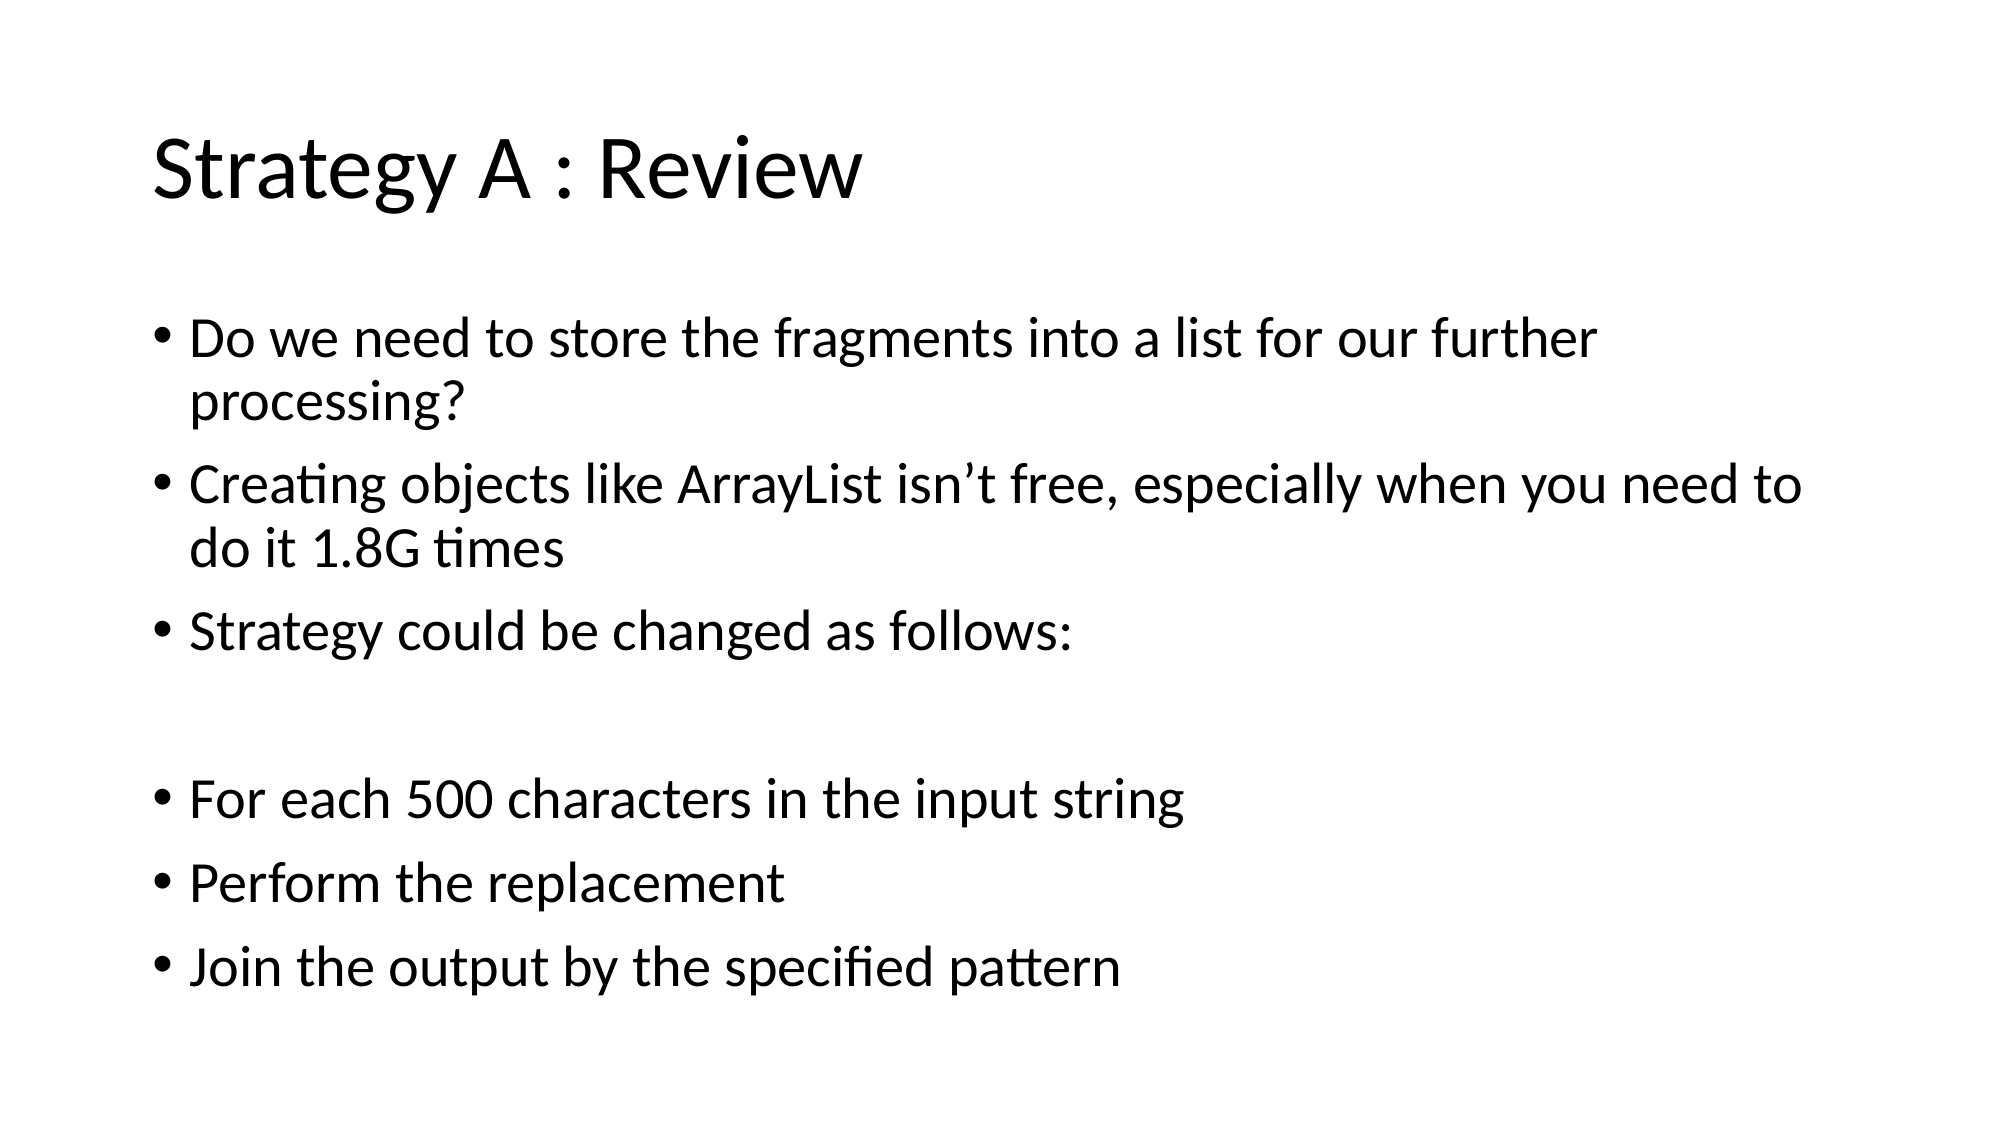

# Strategy A : Review
Do we need to store the fragments into a list for our further processing?
Creating objects like ArrayList isn’t free, especially when you need to do it 1.8G times
Strategy could be changed as follows:

For each 500 characters in the input string
Perform the replacement
Join the output by the specified pattern